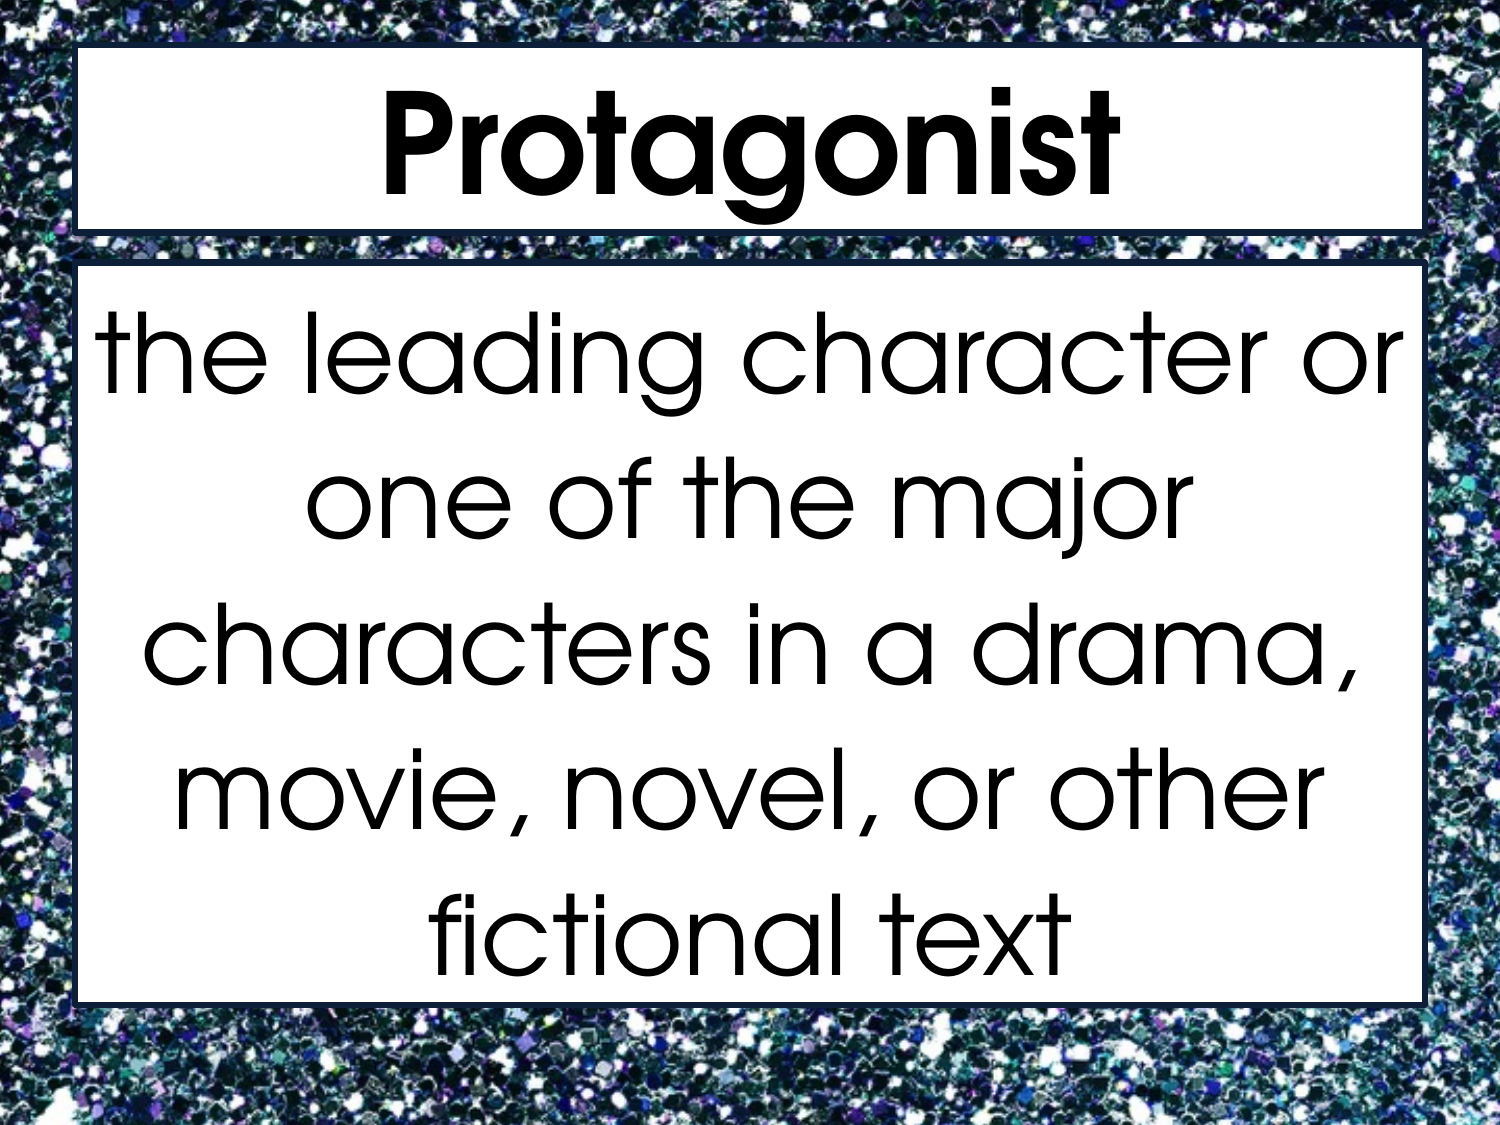

# Protagonist
the leading character or one of the major characters in a drama, movie, novel, or other fictional text